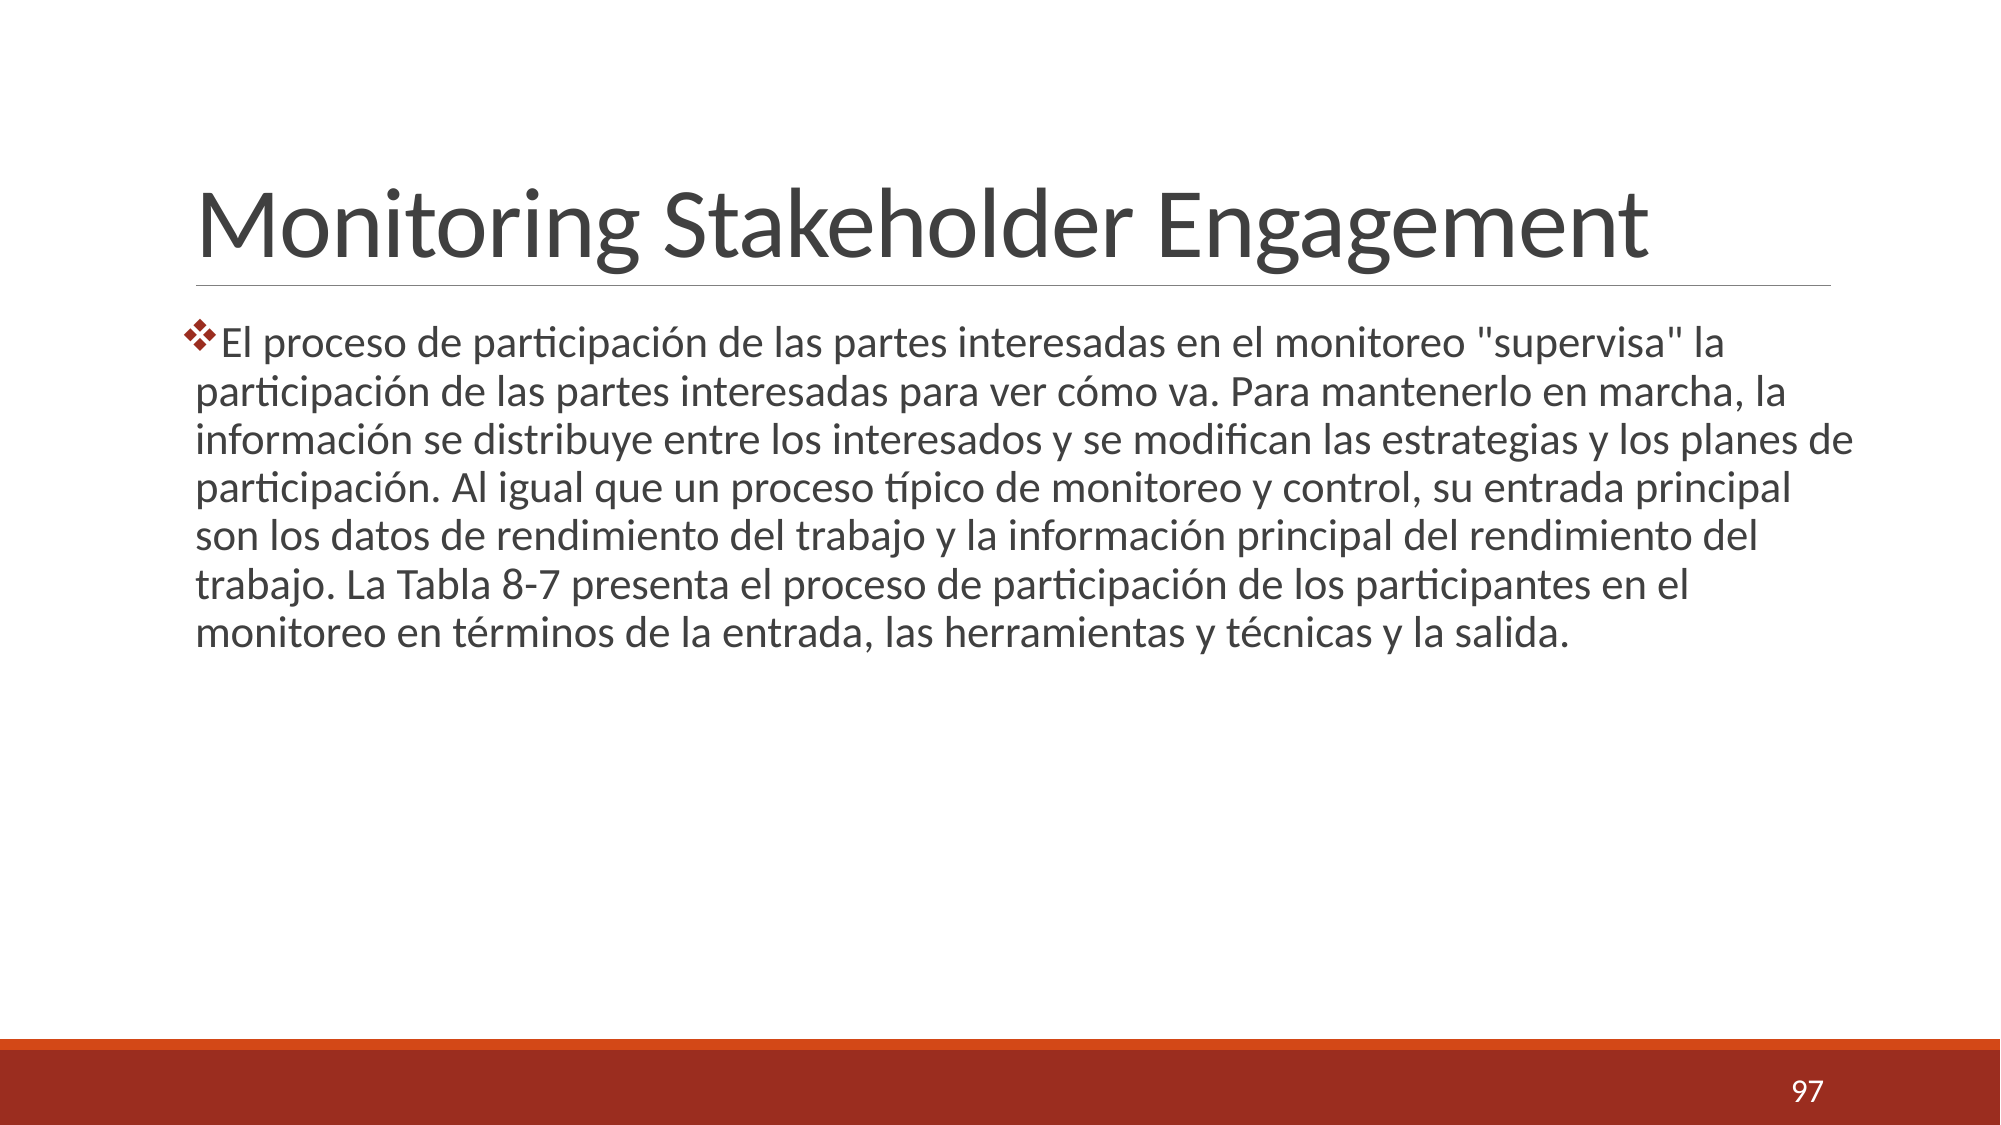

# Monitoring Stakeholder Engagement
El proceso de participación de las partes interesadas en el monitoreo "supervisa" la participación de las partes interesadas para ver cómo va. Para mantenerlo en marcha, la información se distribuye entre los interesados y se modifican las estrategias y los planes de participación. Al igual que un proceso típico de monitoreo y control, su entrada principal son los datos de rendimiento del trabajo y la información principal del rendimiento del trabajo. La Tabla 8-7 presenta el proceso de participación de los participantes en el monitoreo en términos de la entrada, las herramientas y técnicas y la salida.
97